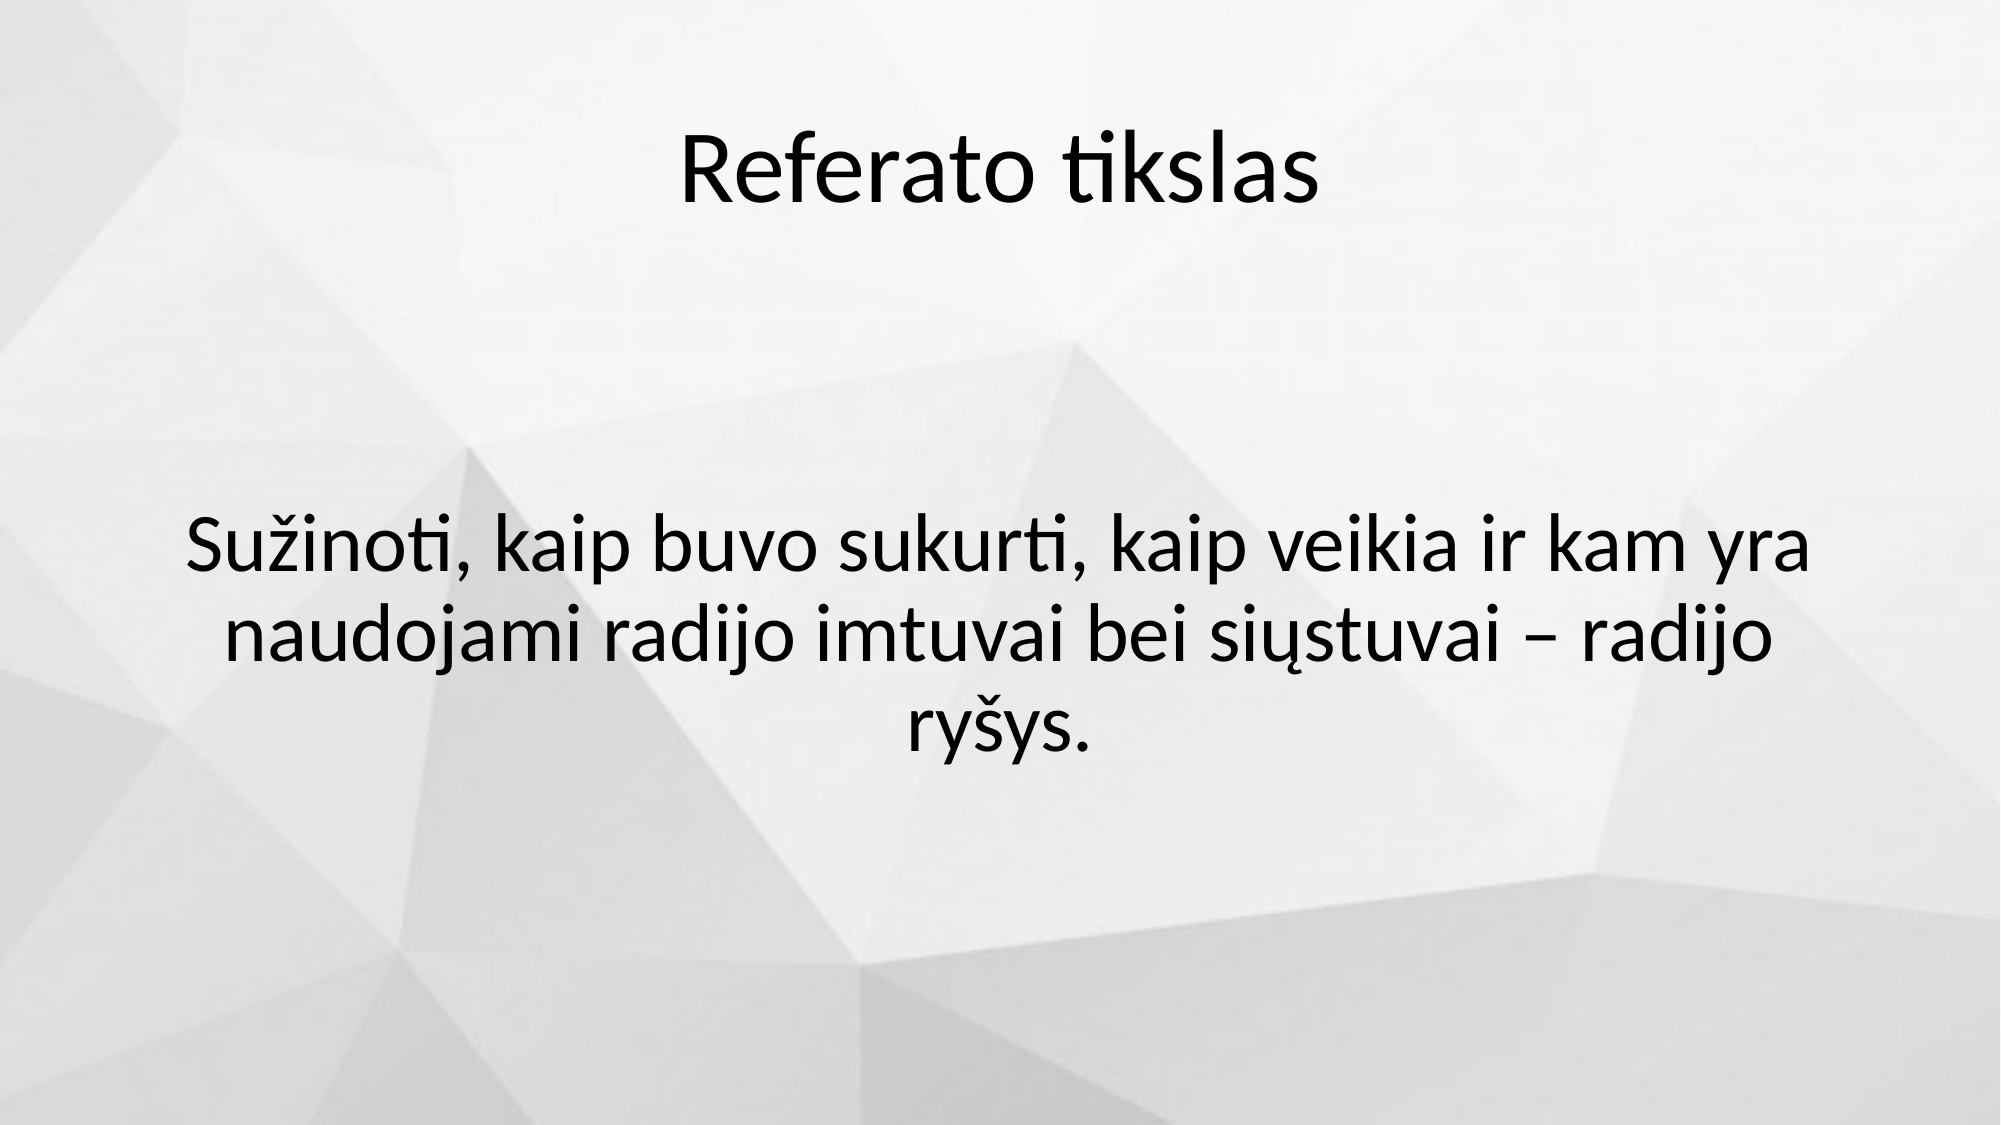

# Referato tikslas
Sužinoti, kaip buvo sukurti, kaip veikia ir kam yra naudojami radijo imtuvai bei siųstuvai – radijo ryšys.